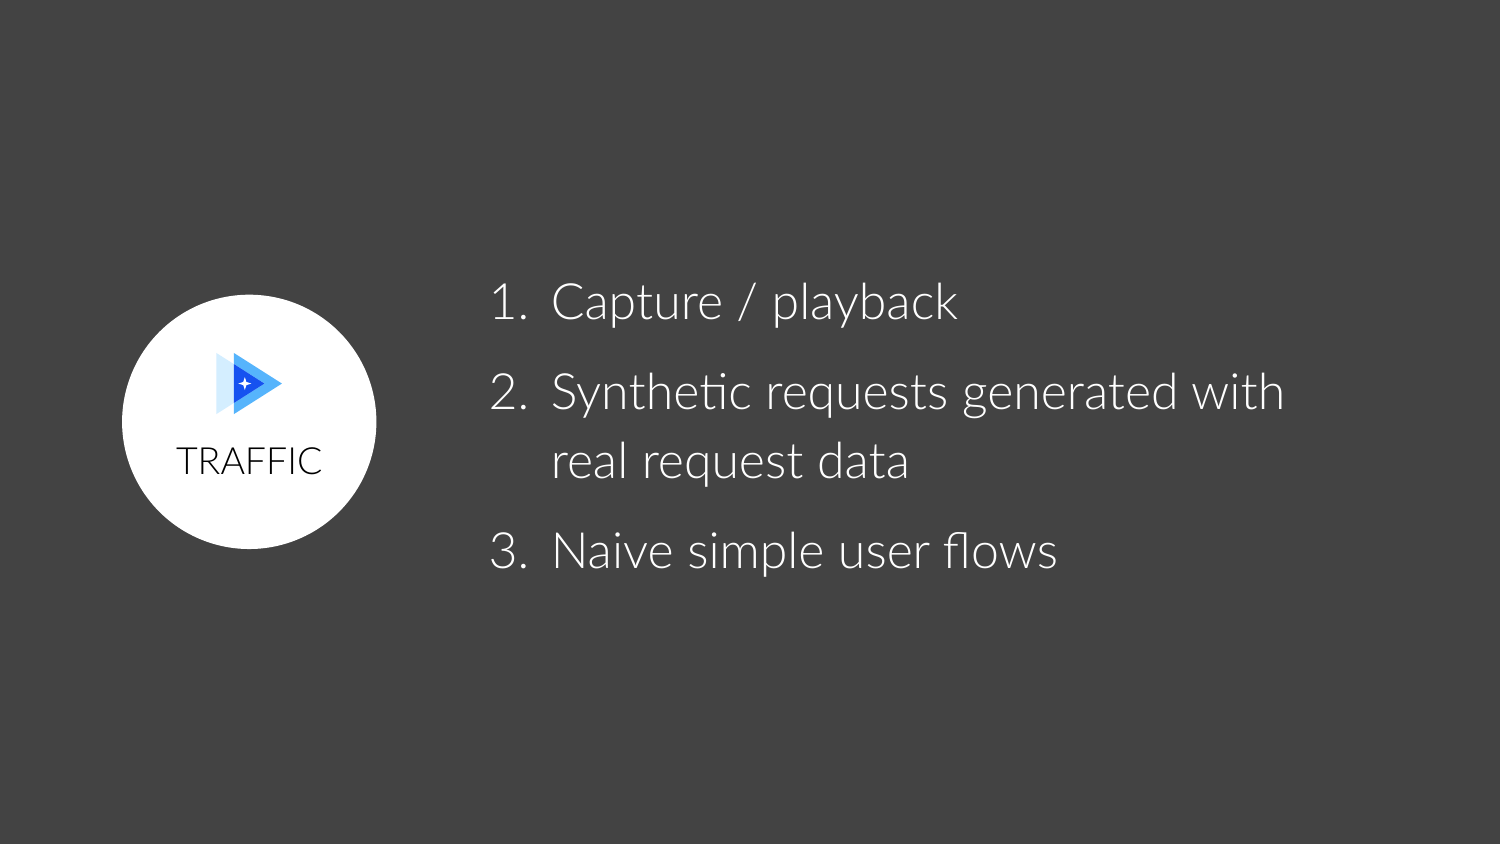

Capture / playback
Synthetic requests generated with real request data
Naive simple user flows

TRAFFIC